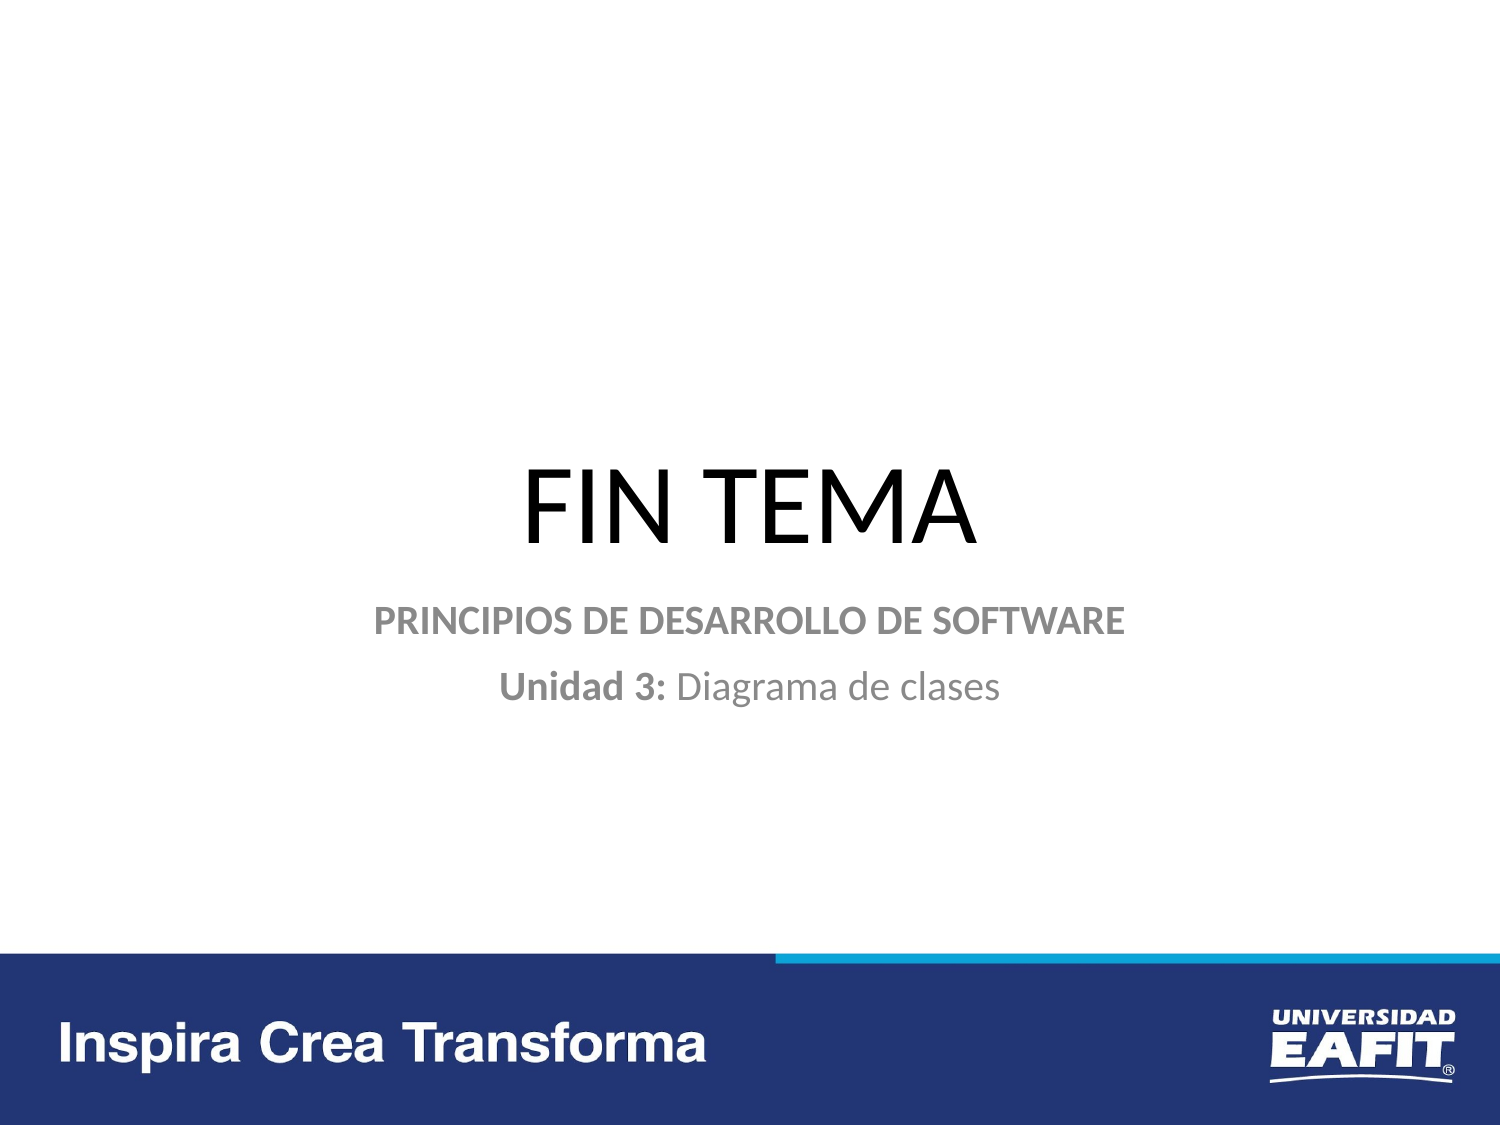

FIN TEMA
PRINCIPIOS DE DESARROLLO DE SOFTWARE
Unidad 3: Diagrama de clases